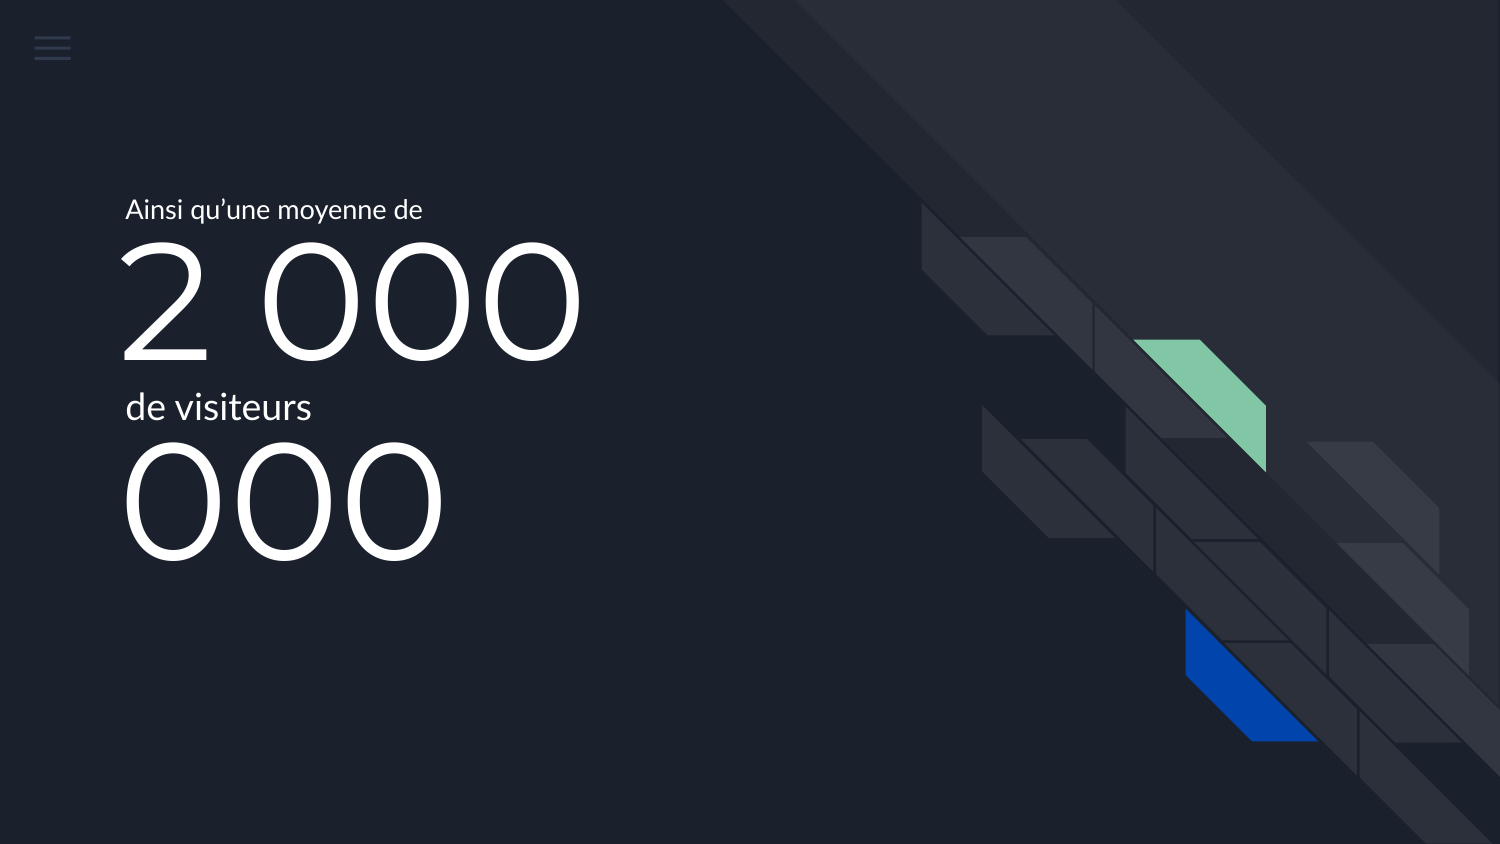

Ainsi qu’une moyenne de
# 2 000 000
de visiteurs